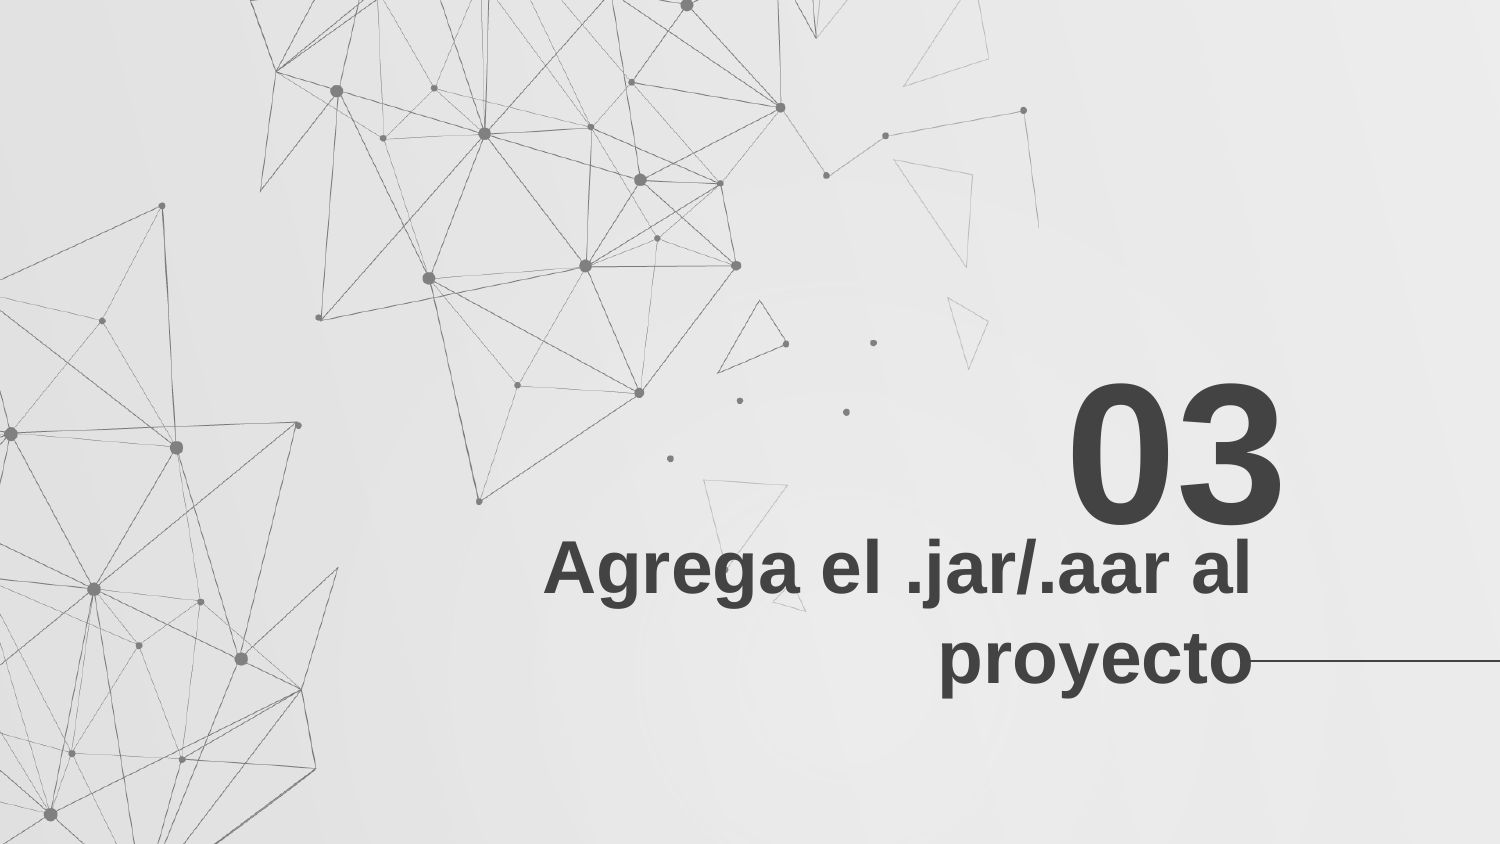

03
# Agrega el .jar/.aar al proyecto